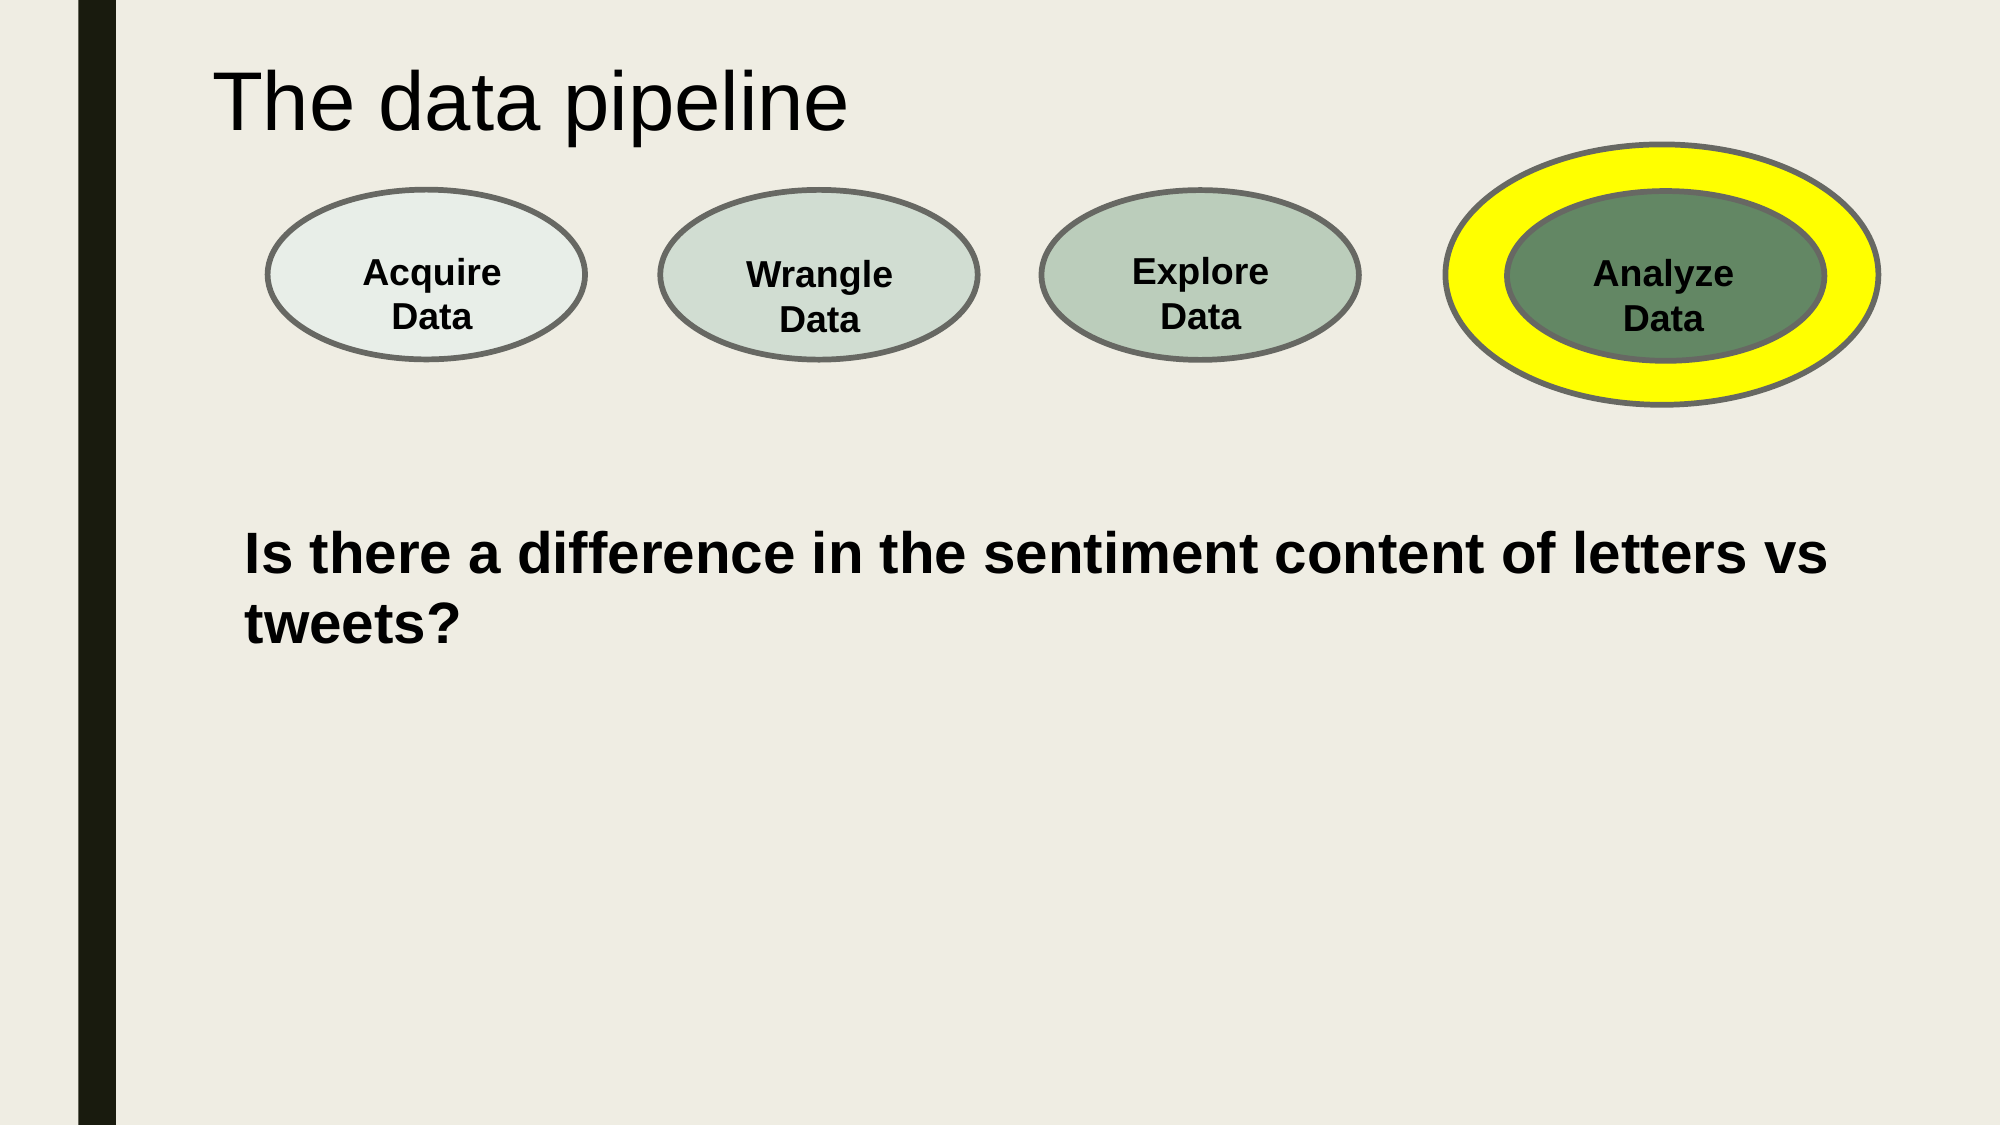

The data pipeline

Explore Data
Acquire Data
Analyze Data
Wrangle Data
Is there a difference in the sentiment content of letters vs tweets?